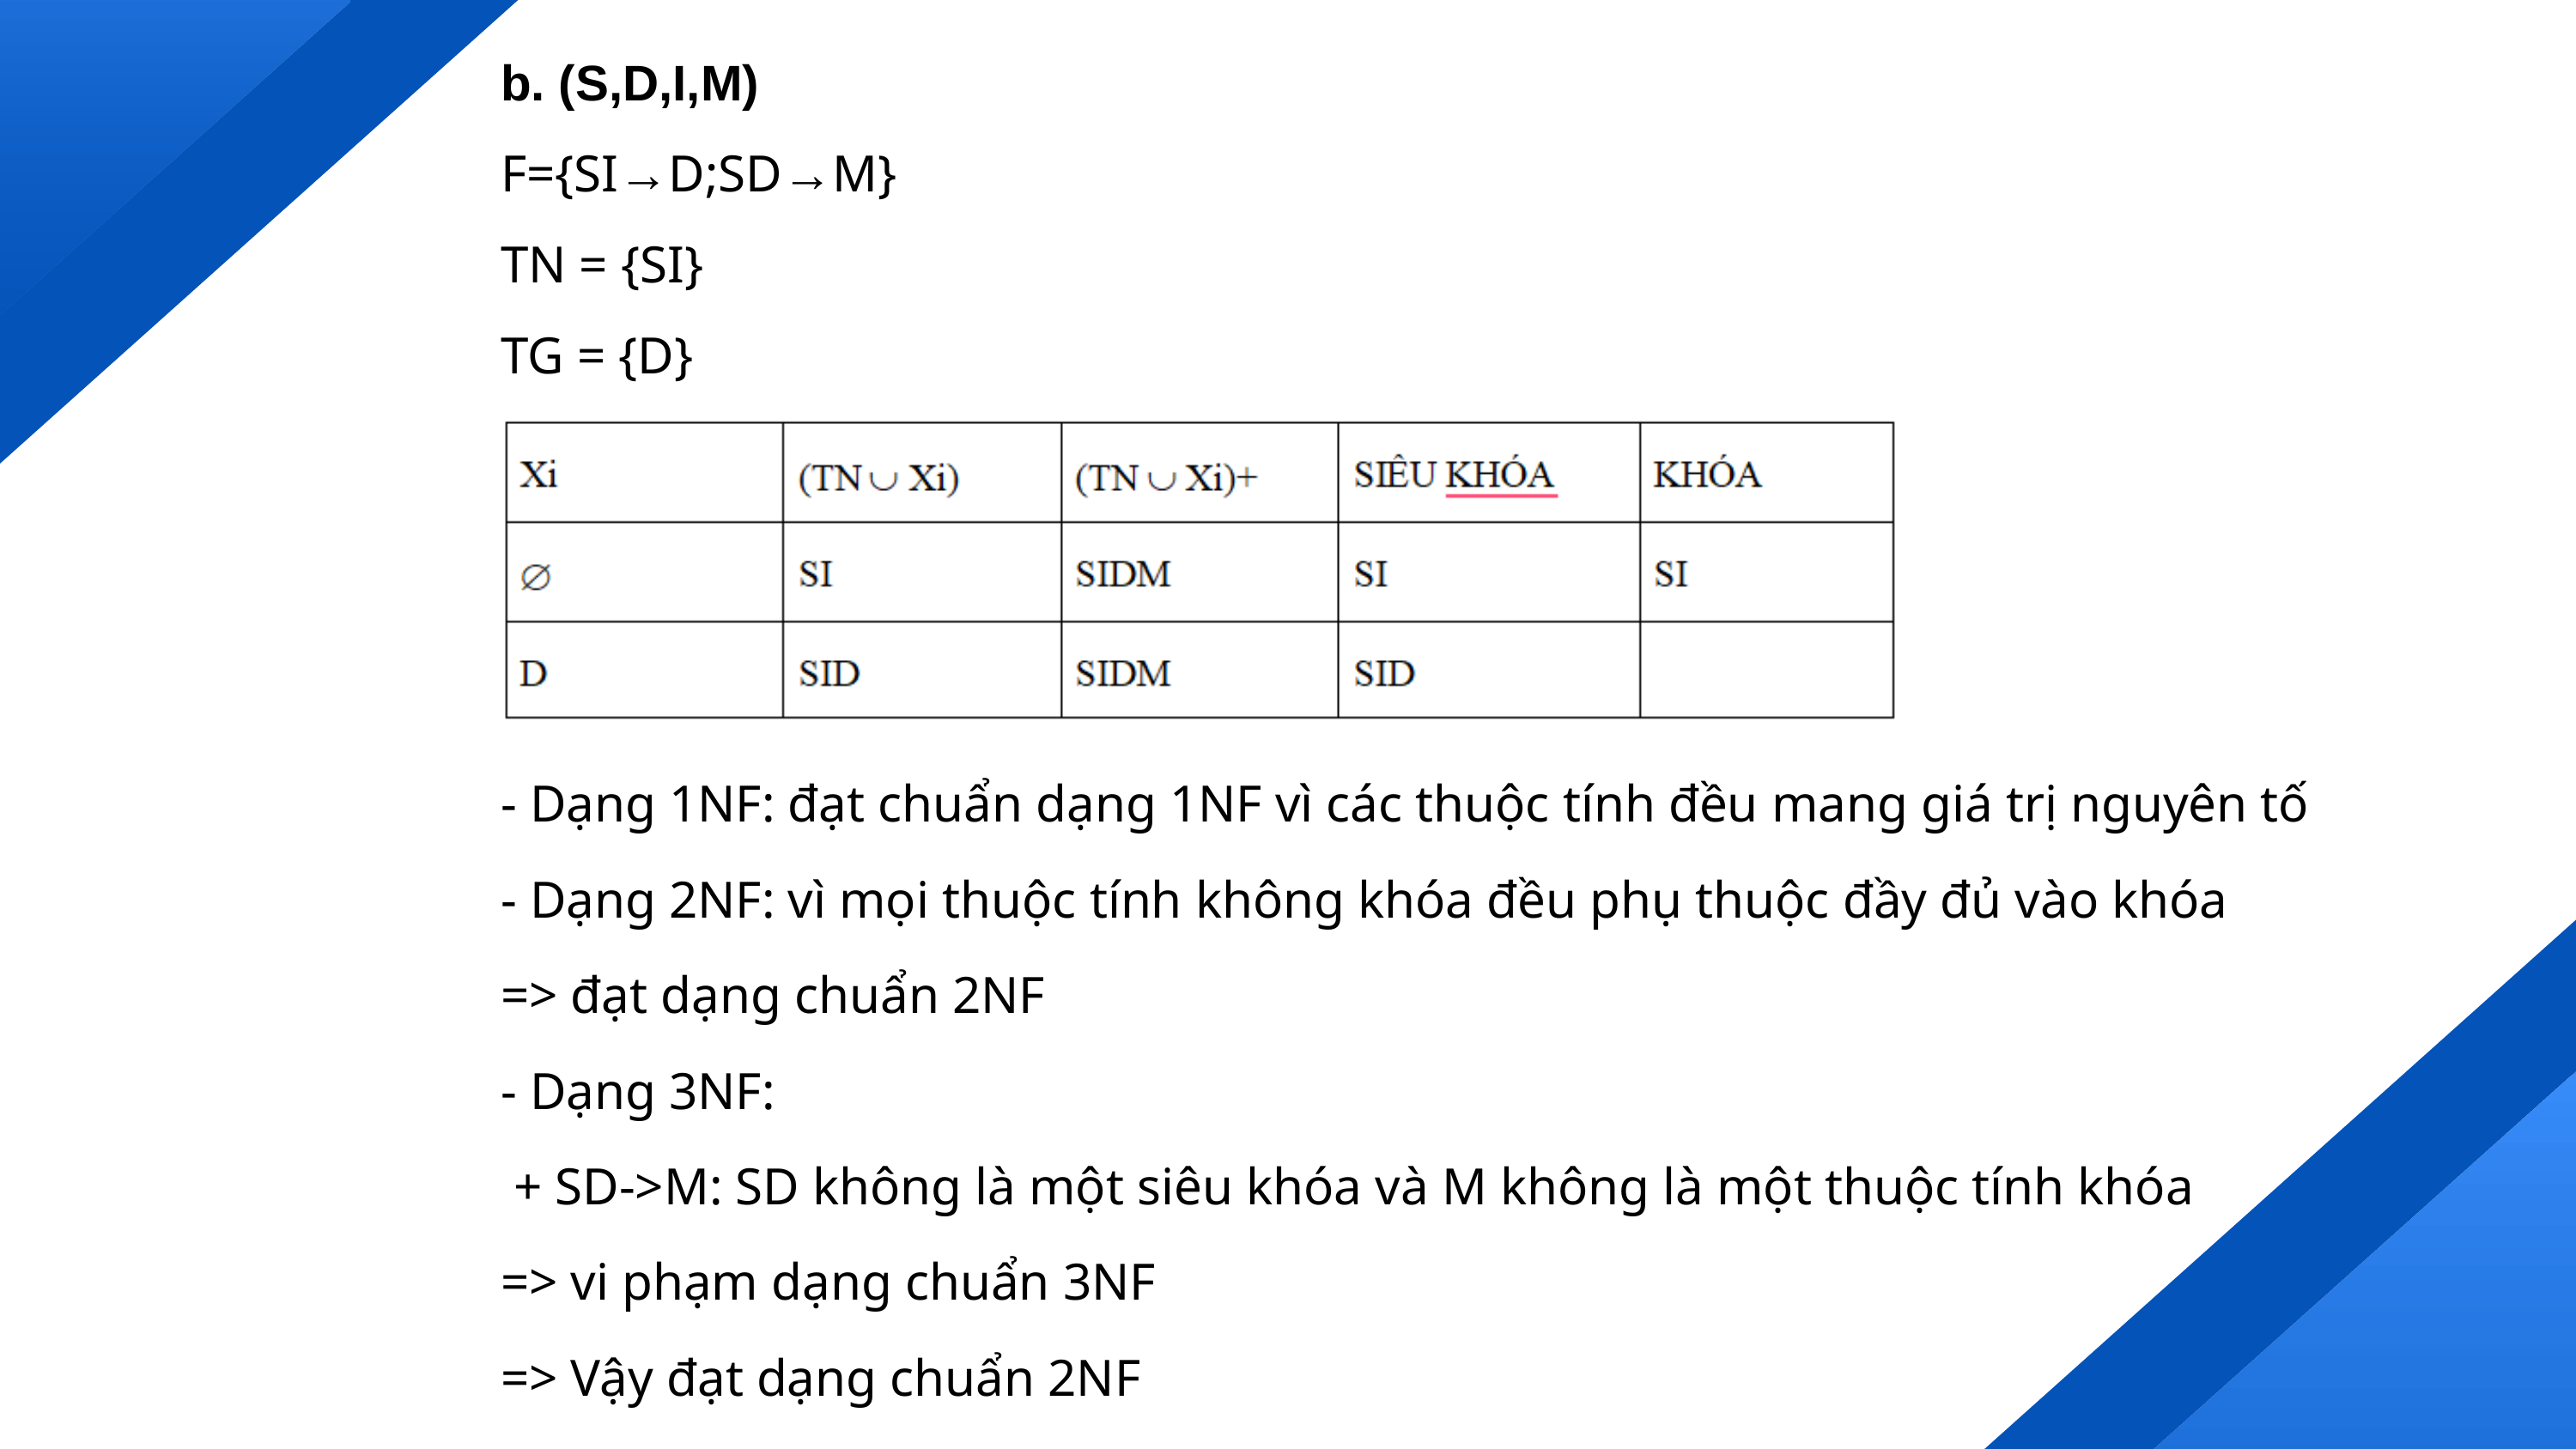

b. (S,D,I,M)
F={SI→D;SD→M}
TN = {SI}
TG = {D}

- Dạng 1NF: đạt chuẩn dạng 1NF vì các thuộc tính đều mang giá trị nguyên tố
- Dạng 2NF: vì mọi thuộc tính không khóa đều phụ thuộc đầy đủ vào khóa
=> đạt dạng chuẩn 2NF
- Dạng 3NF:
 + SD->M: SD không là một siêu khóa và M không là một thuộc tính khóa
=> vi phạm dạng chuẩn 3NF
=> Vậy đạt dạng chuẩn 2NF